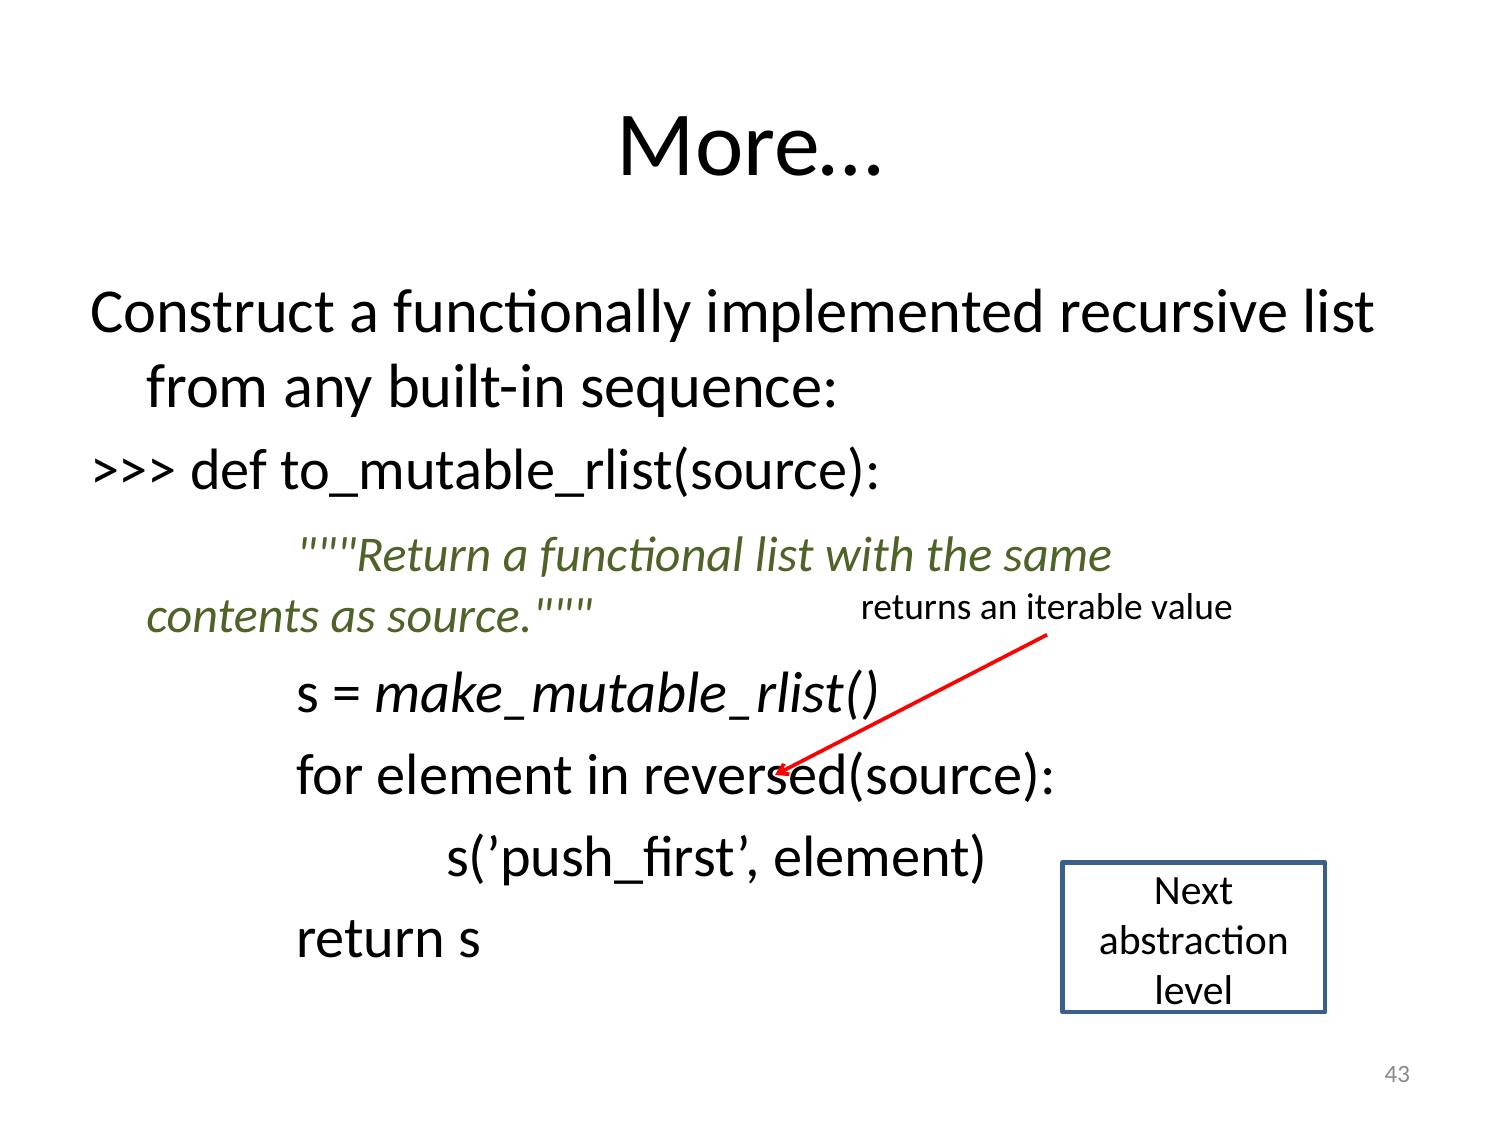

# More…
Construct a functionally implemented recursive list from any built-in sequence:
>>> def to_mutable_rlist(source):
		"""Return a functional list with the same 		contents as source."""
		s = make_mutable_rlist()
		for element in reversed(source):
			s(’push_first’, element)
		return s
returns an iterable value
Next abstraction level
43